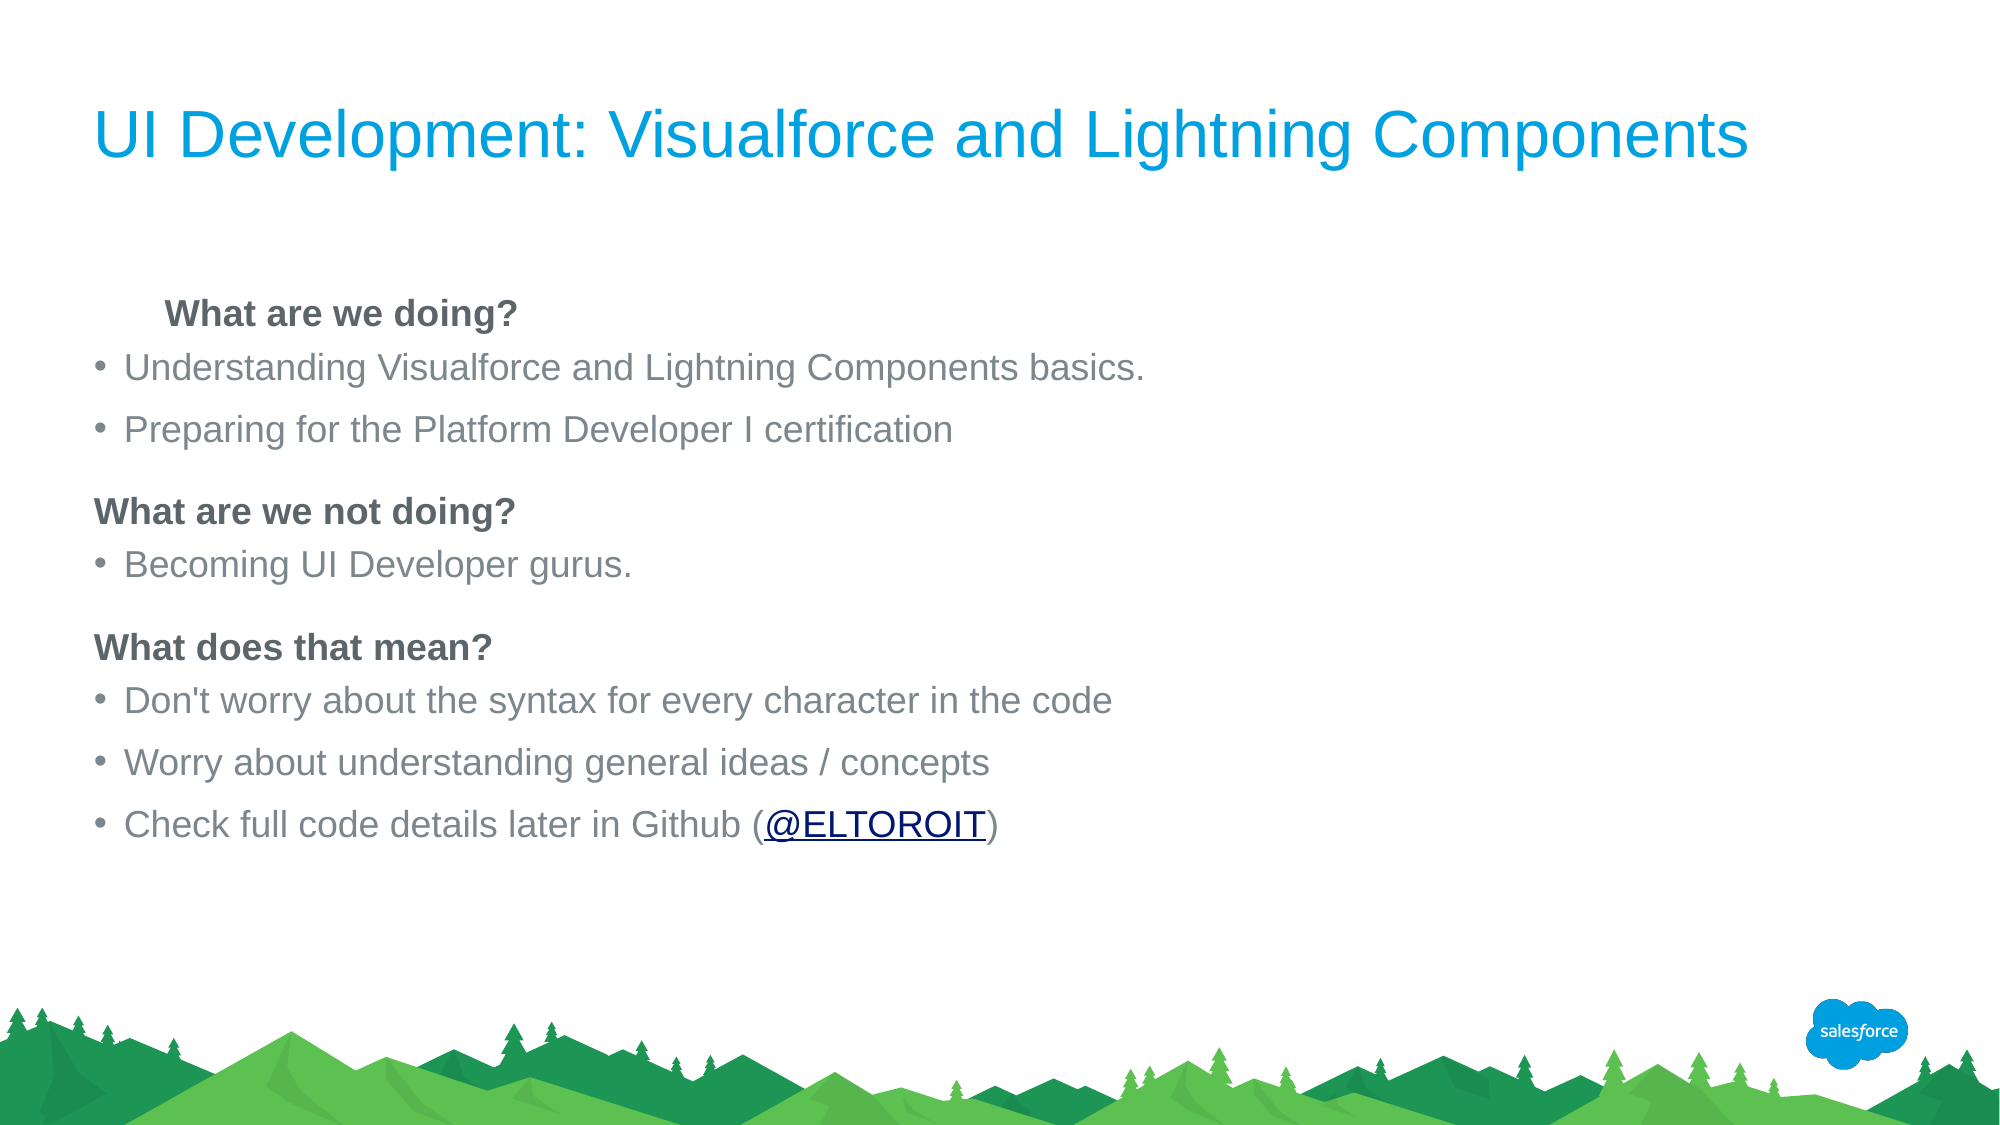

# UI Development: Visualforce and Lightning Components

What are we doing?
Understanding Visualforce and Lightning Components basics.
Preparing for the Platform Developer I certification
What are we not doing?
Becoming UI Developer gurus.
What does that mean?
Don't worry about the syntax for every character in the code
Worry about understanding general ideas / concepts
Check full code details later in Github (@ELTOROIT)